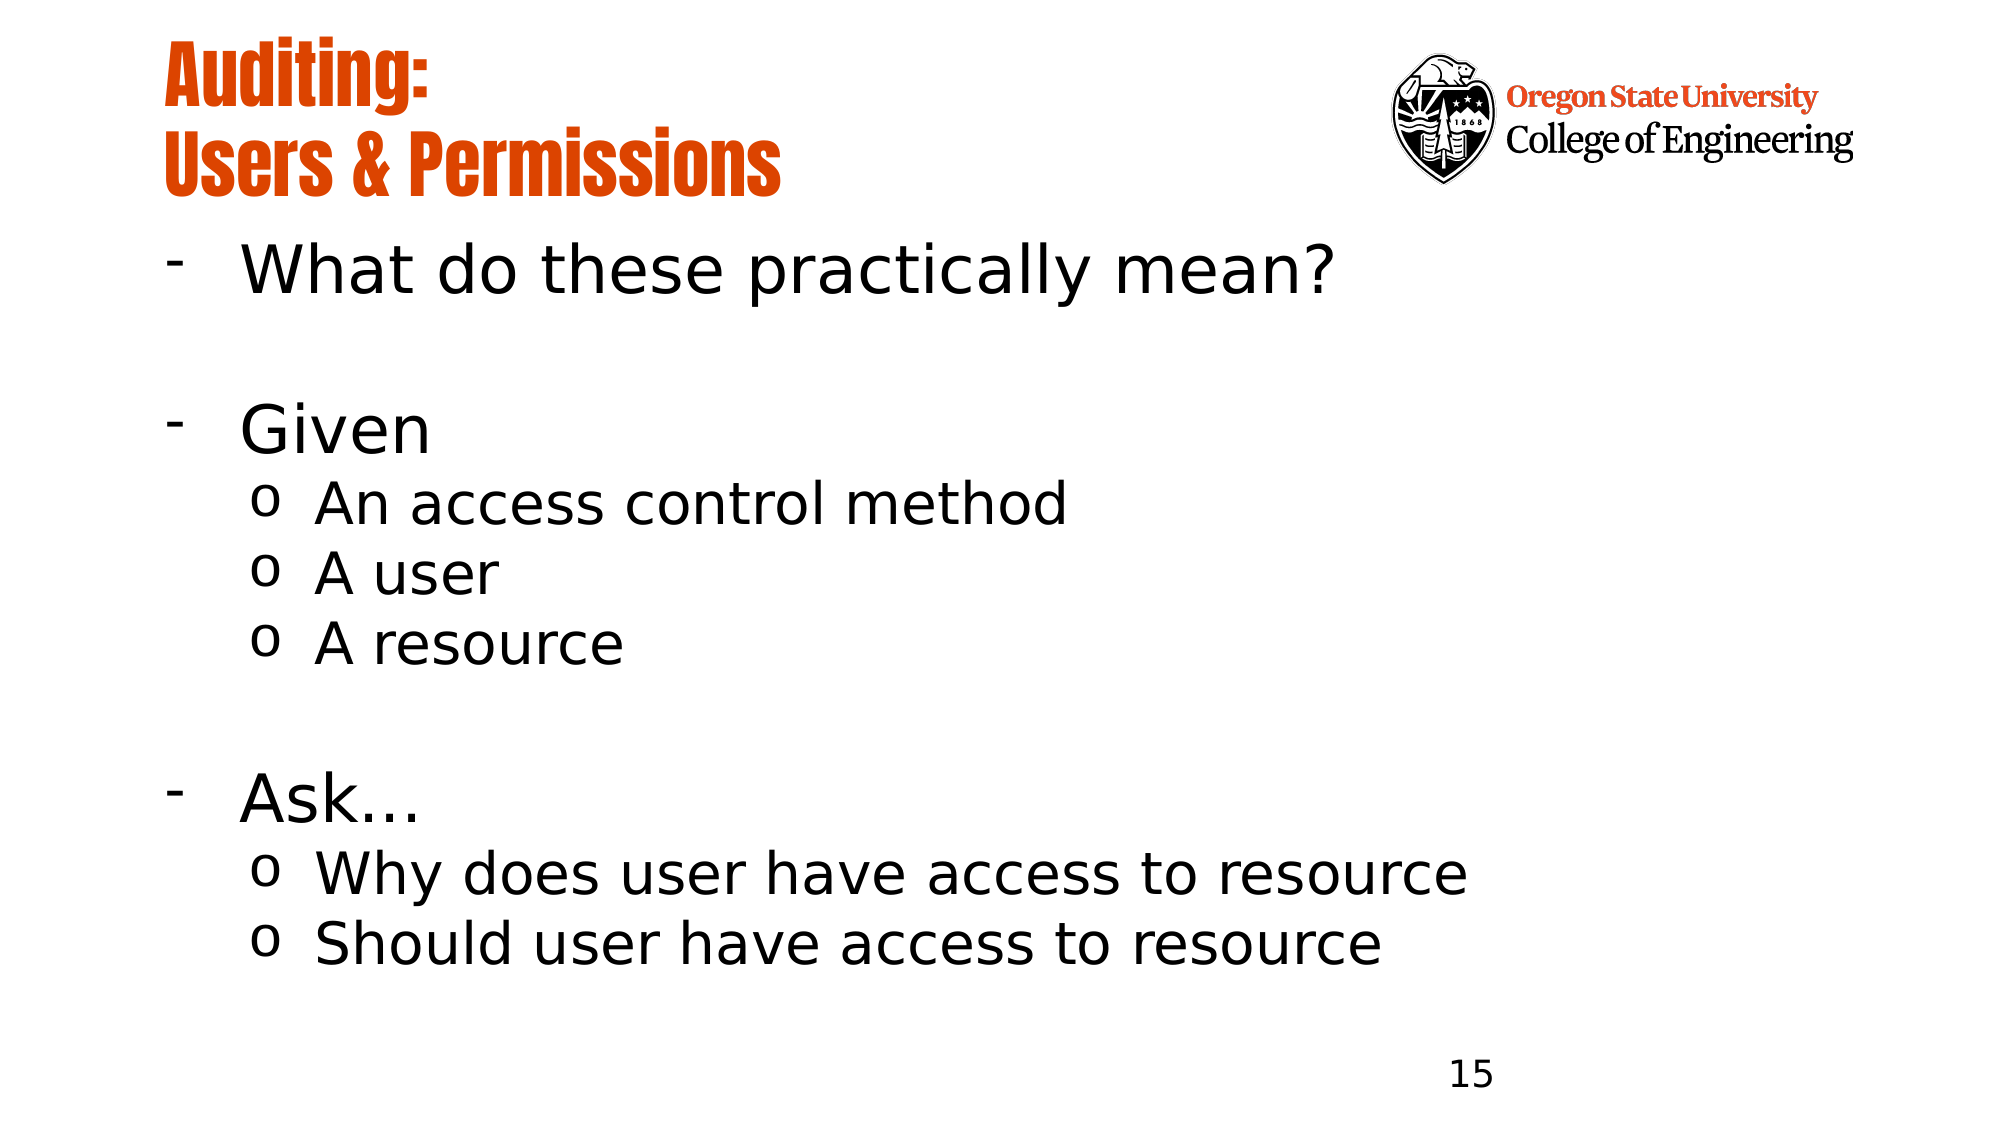

# Auditing: Users & Permissions
What do these practically mean?

Given
An access control method
A user
A resource

Ask...
Why does user have access to resource
Should user have access to resource

15